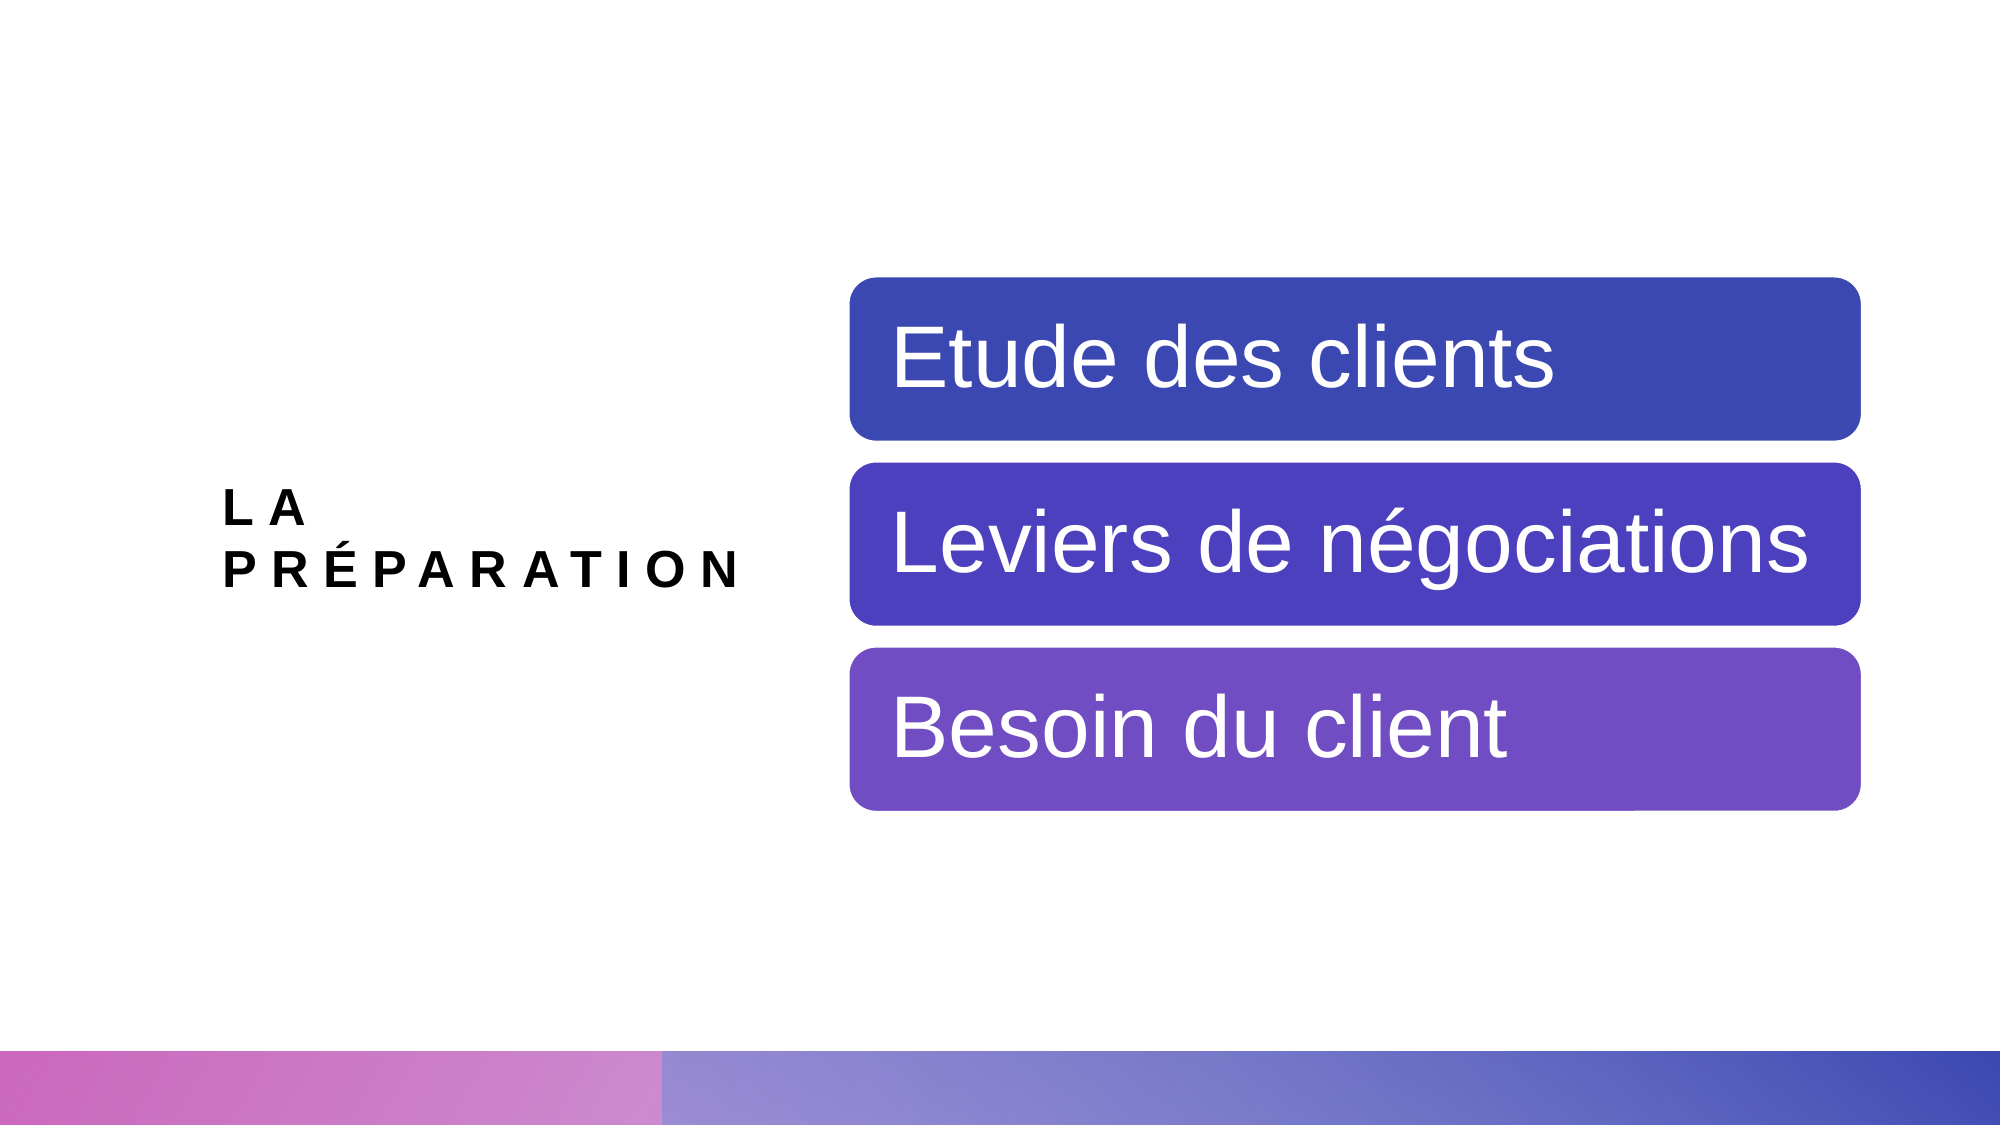

Etude des clients
Leviers de négociations
Besoin du client
# La préparation